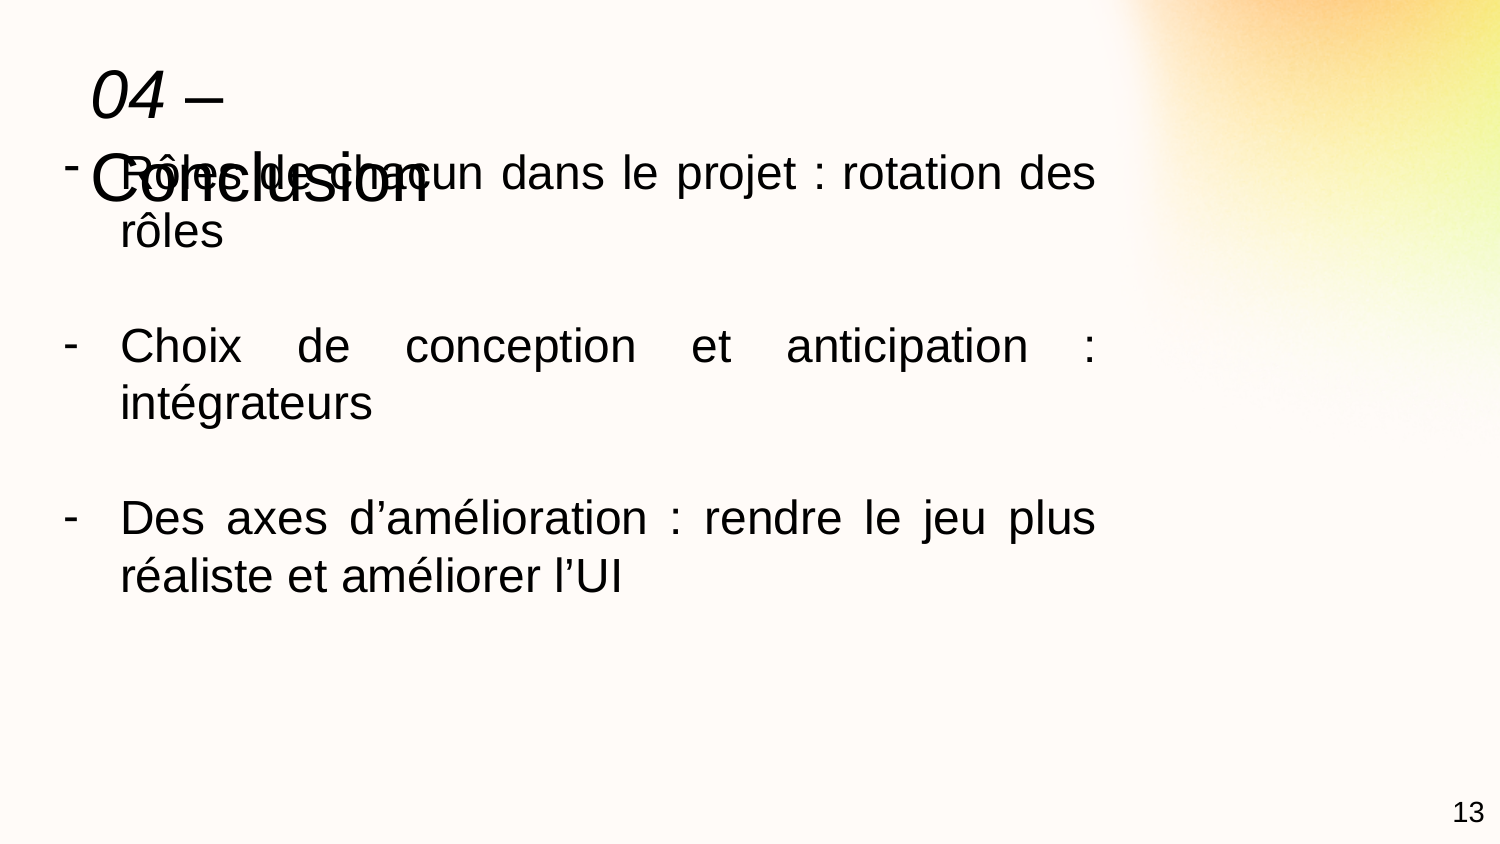

# 04 – Conclusion
Rôles de chacun dans le projet : rotation des rôles

Choix de conception et anticipation : intégrateurs

Des axes d’amélioration : rendre le jeu plus réaliste et améliorer l’UI
13